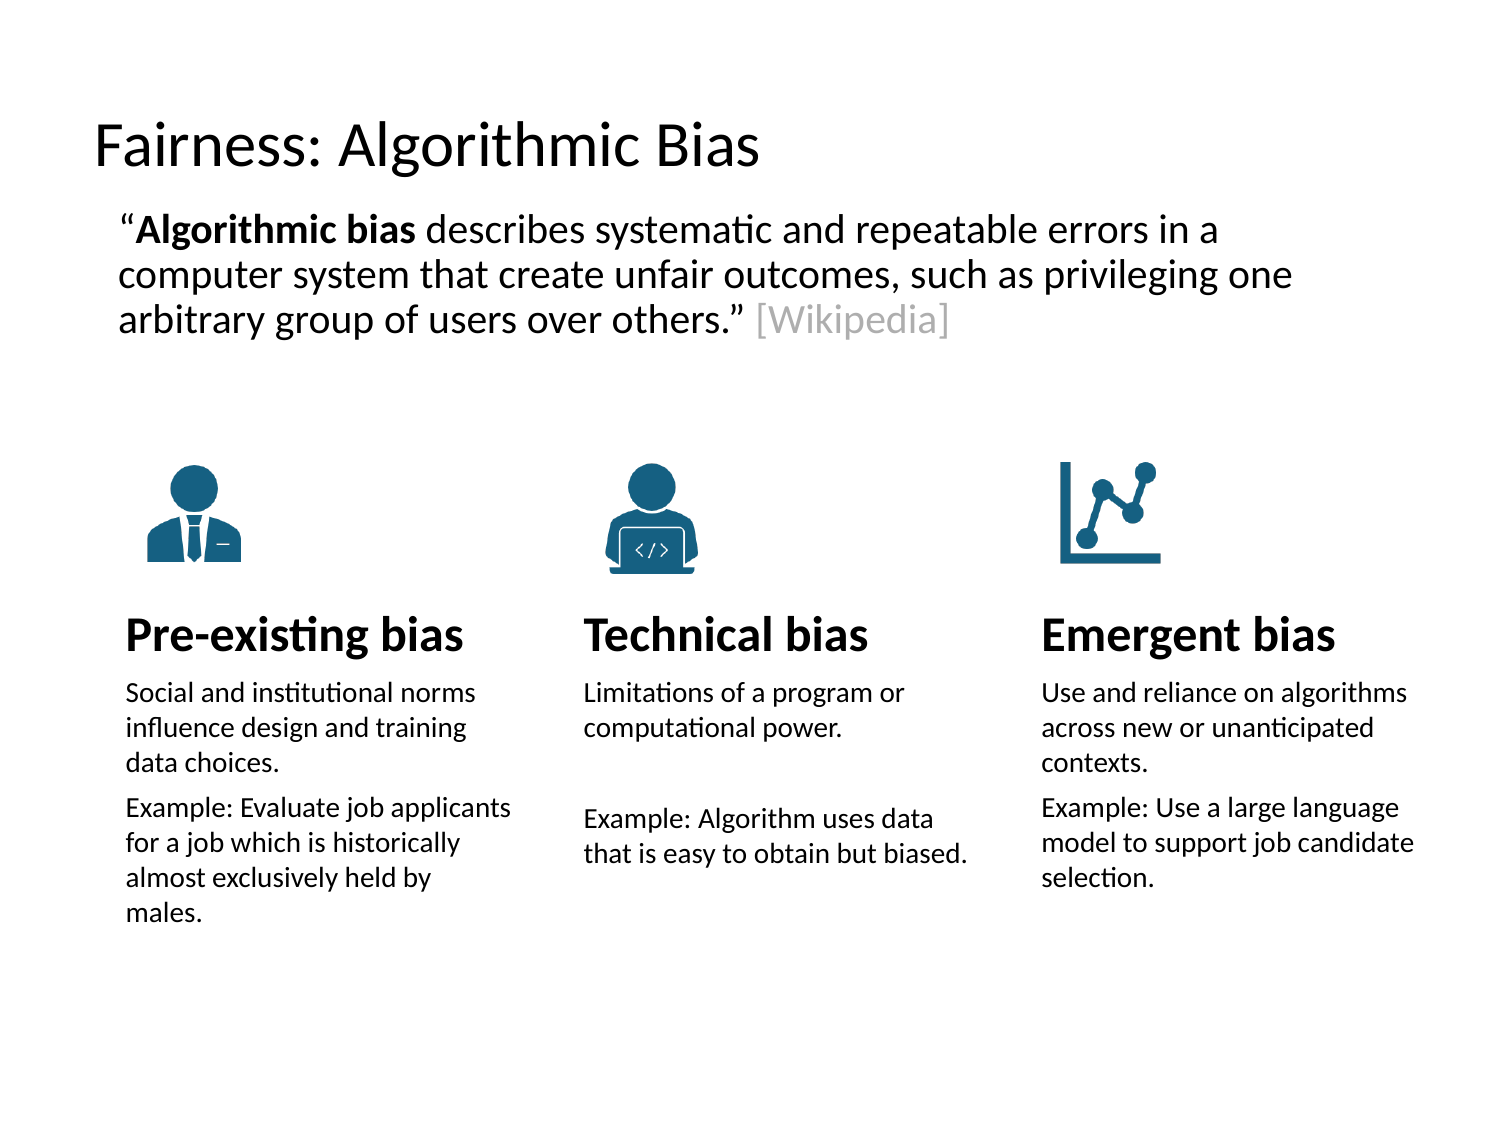

# Fairness: Algorithmic Bias
“Algorithmic bias describes systematic and repeatable errors in a computer system that create unfair outcomes, such as privileging one arbitrary group of users over others.” [Wikipedia]

Pre-existing bias
Social and institutional norms influence design and training data choices.
Example: Evaluate job applicants for a job which is historically almost exclusively held by males.

Technical bias
Limitations of a program or computational power.

Example: Algorithm uses data that is easy to obtain but biased.

Emergent bias
Use and reliance on algorithms across new or unanticipated contexts.
Example: Use a large language model to support job candidate selection.